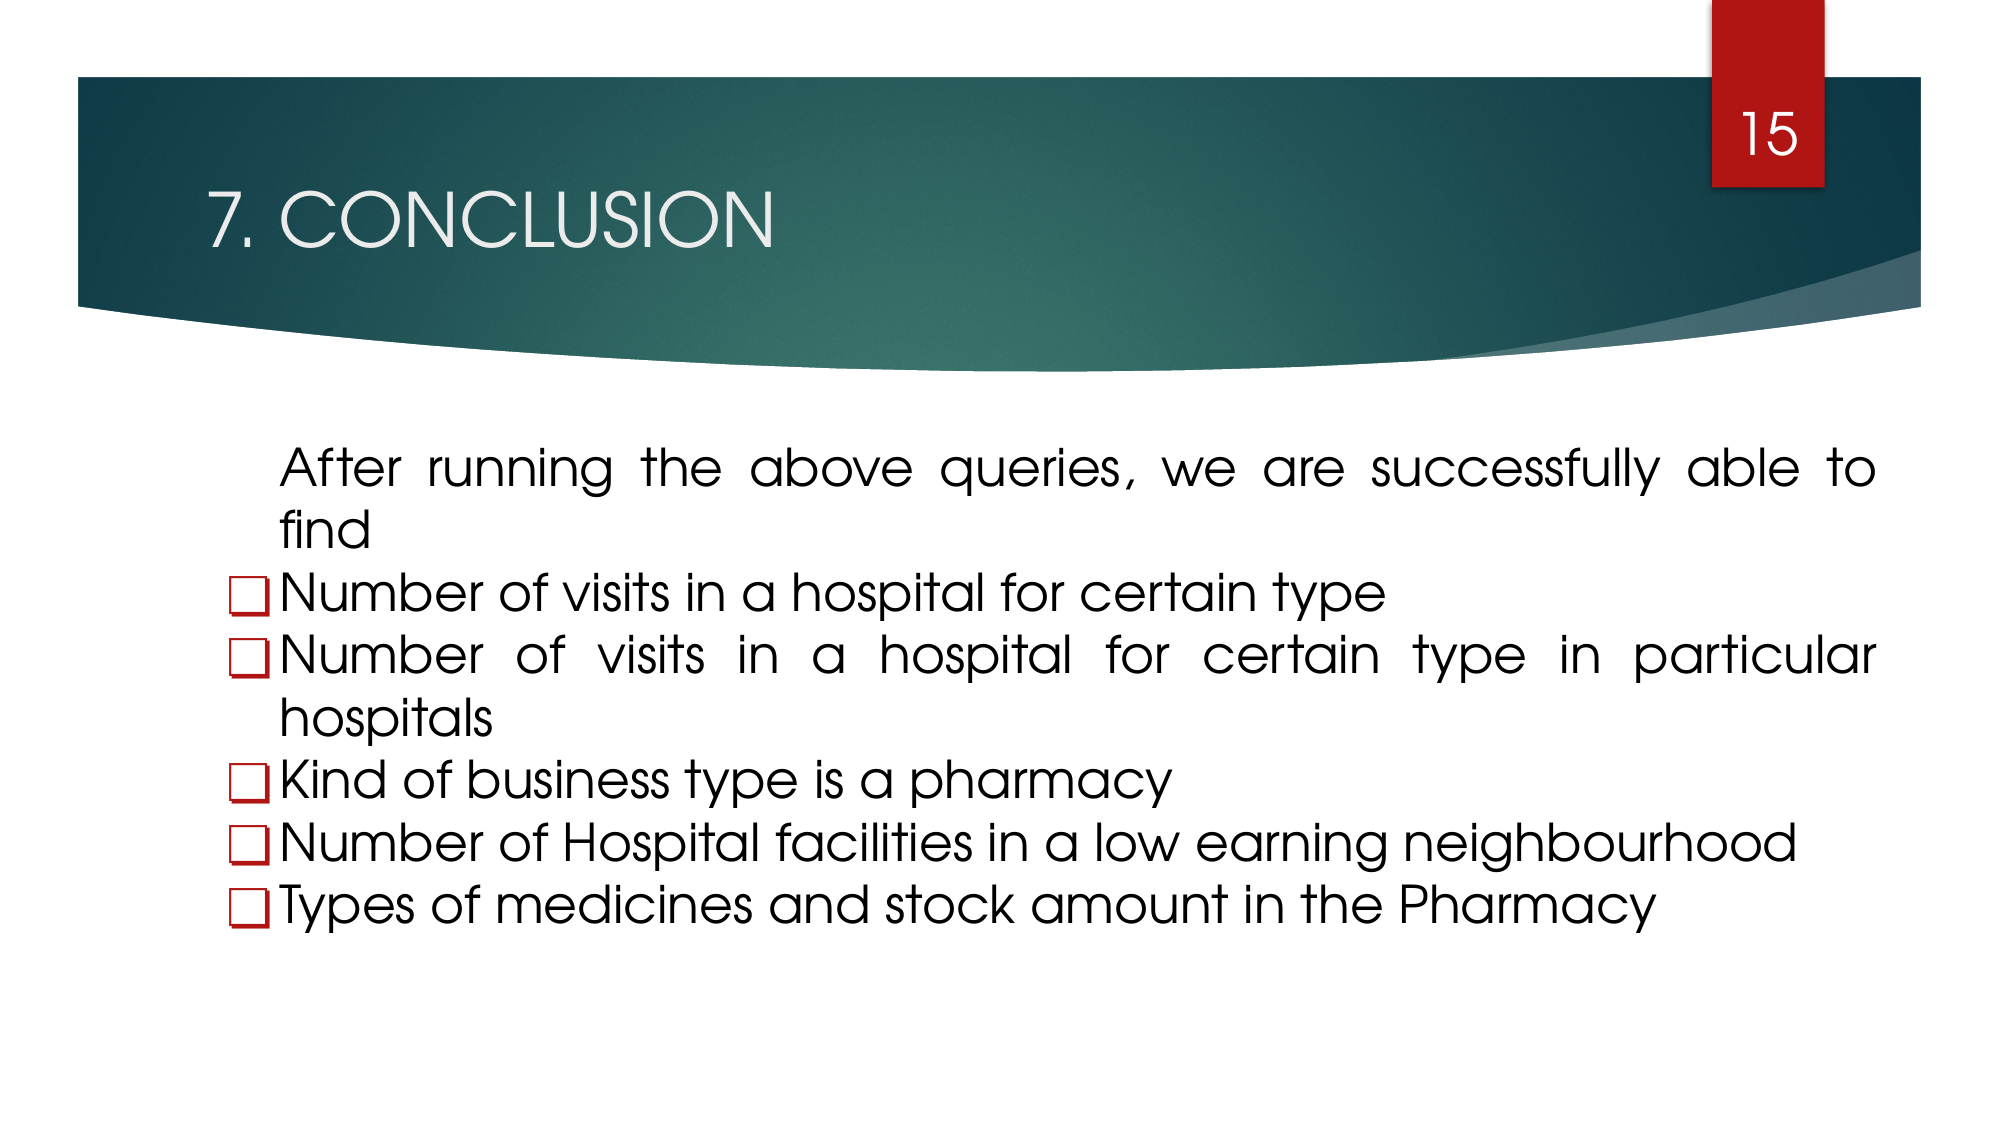

15
# 7. CONCLUSION
After running the above queries, we are successfully able to find
Number of visits in a hospital for certain type
Number of visits in a hospital for certain type in particular hospitals
Kind of business type is a pharmacy
Number of Hospital facilities in a low earning neighbourhood
Types of medicines and stock amount in the Pharmacy